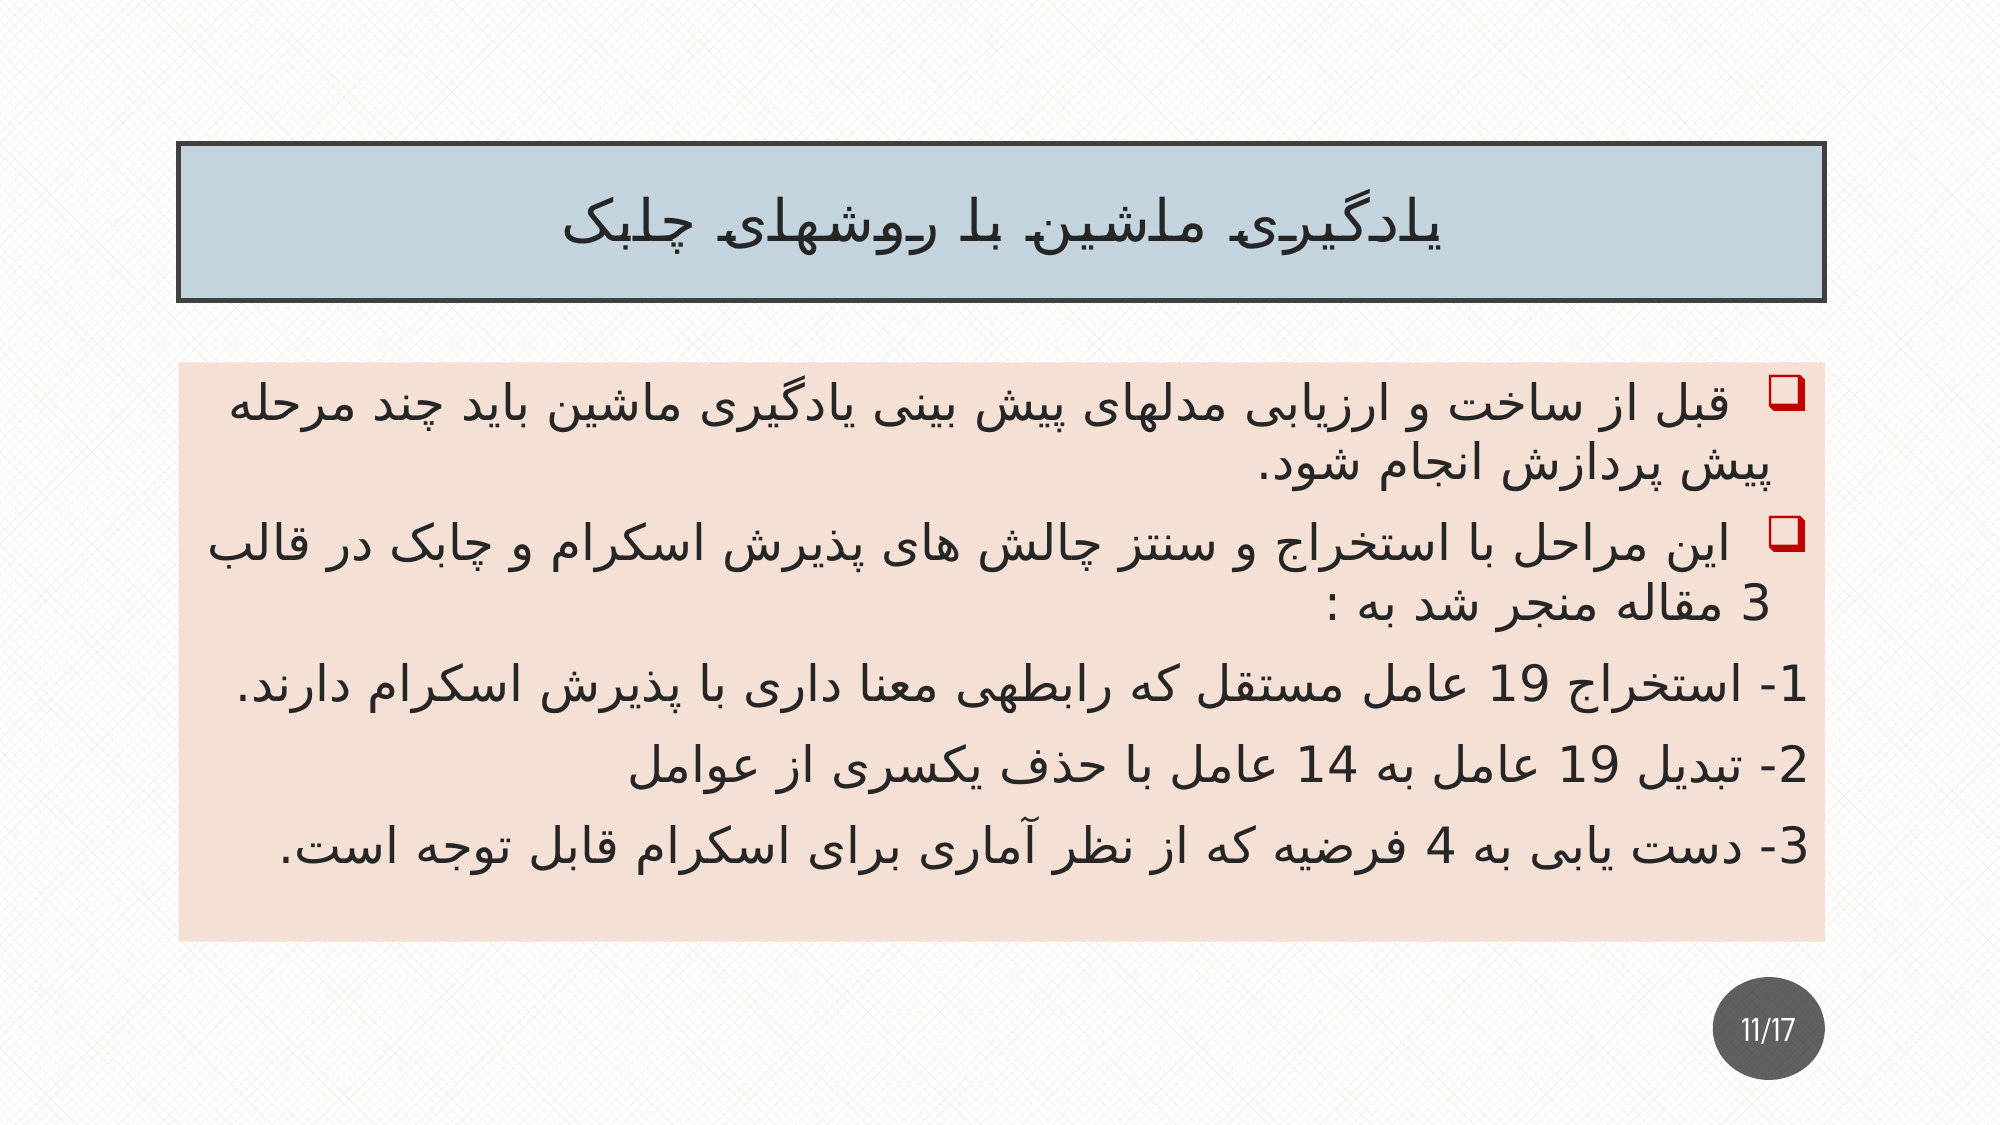

# یادگیری ماشین با روش‏های چابک
  قبل از ساخت و ارزیابی مدل‏های پیش بینی یادگیری ماشین باید چند مرحله پیش پردازش انجام شود.
  این مراحل با استخراج و سنتز چالش های پذیرش اسکرام و چابک در قالب 3 مقاله منجر شد به :
	1- استخراج 19 عامل مستقل که رابطه‏ی معنا داری با پذیرش اسکرام دارند.
	2- تبدیل 19 عامل به 14 عامل با حذف یکسری از عوامل
	3- دست یابی به 4 فرضیه که از نظر آماری برای اسکرام قابل توجه است.
11/17